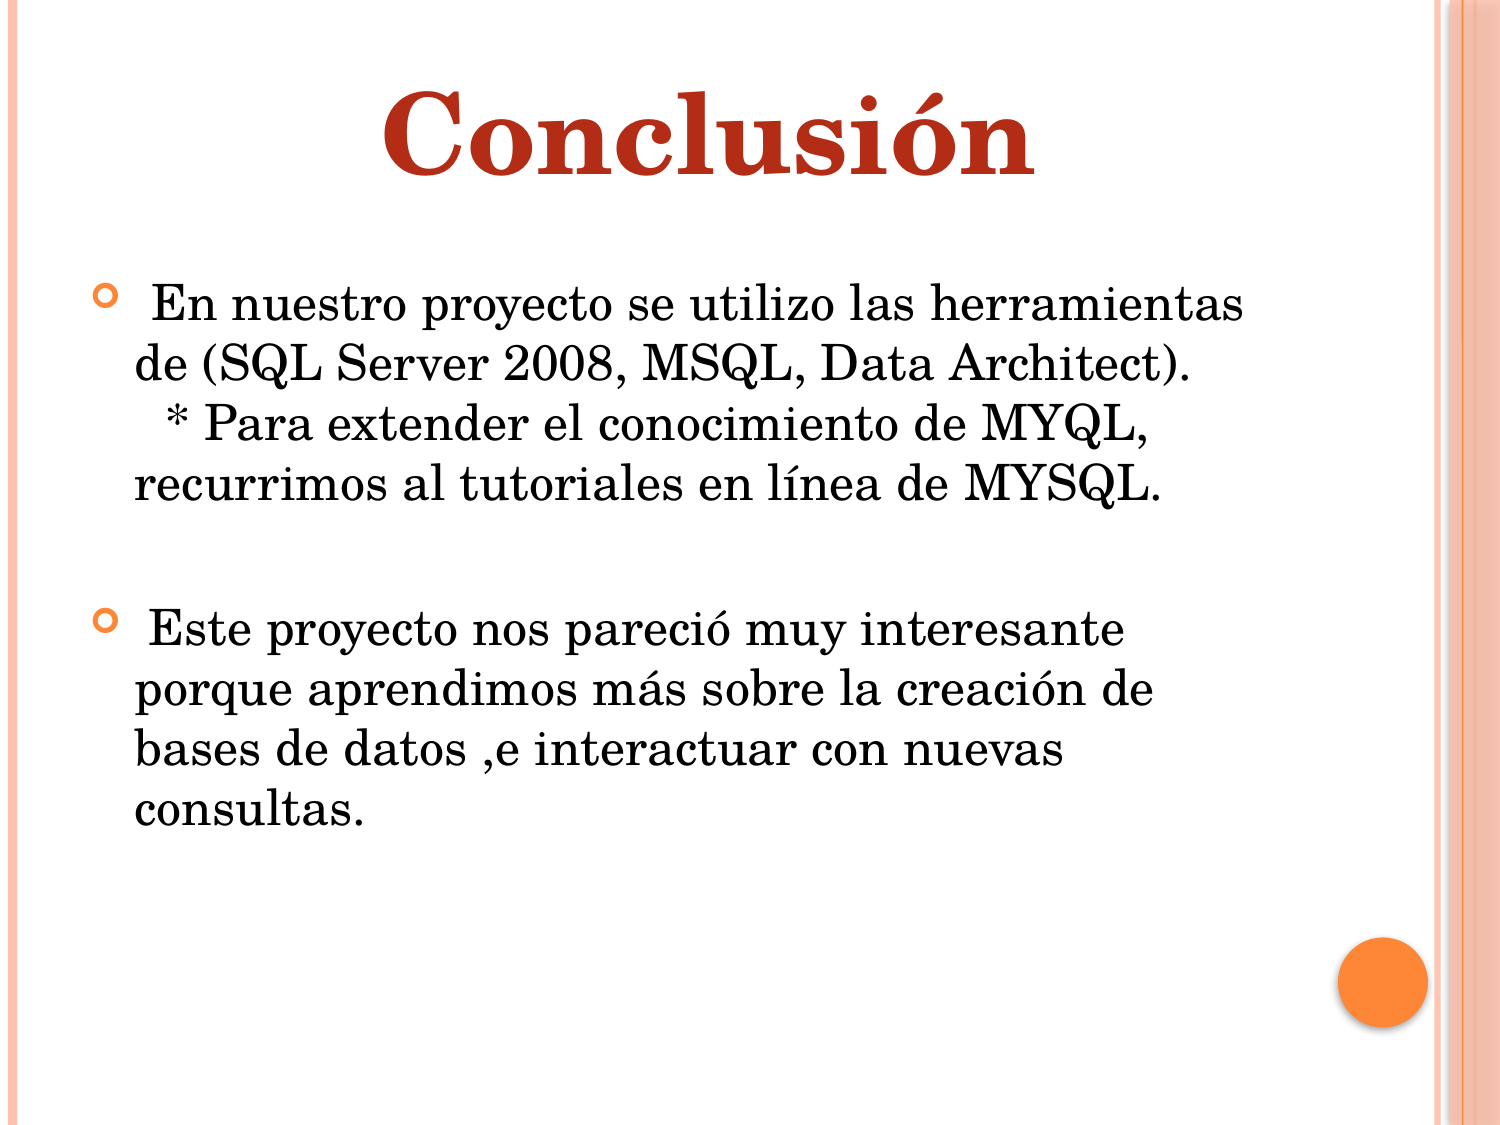

Conclusión
 En nuestro proyecto se utilizo las herramientas de (SQL Server 2008, MSQL, Data Architect).
  * Para extender el conocimiento de MYQL, recurrimos al tutoriales en línea de MYSQL.

 Este proyecto nos pareció muy interesante porque aprendimos más sobre la creación de bases de datos ,e interactuar con nuevas consultas.